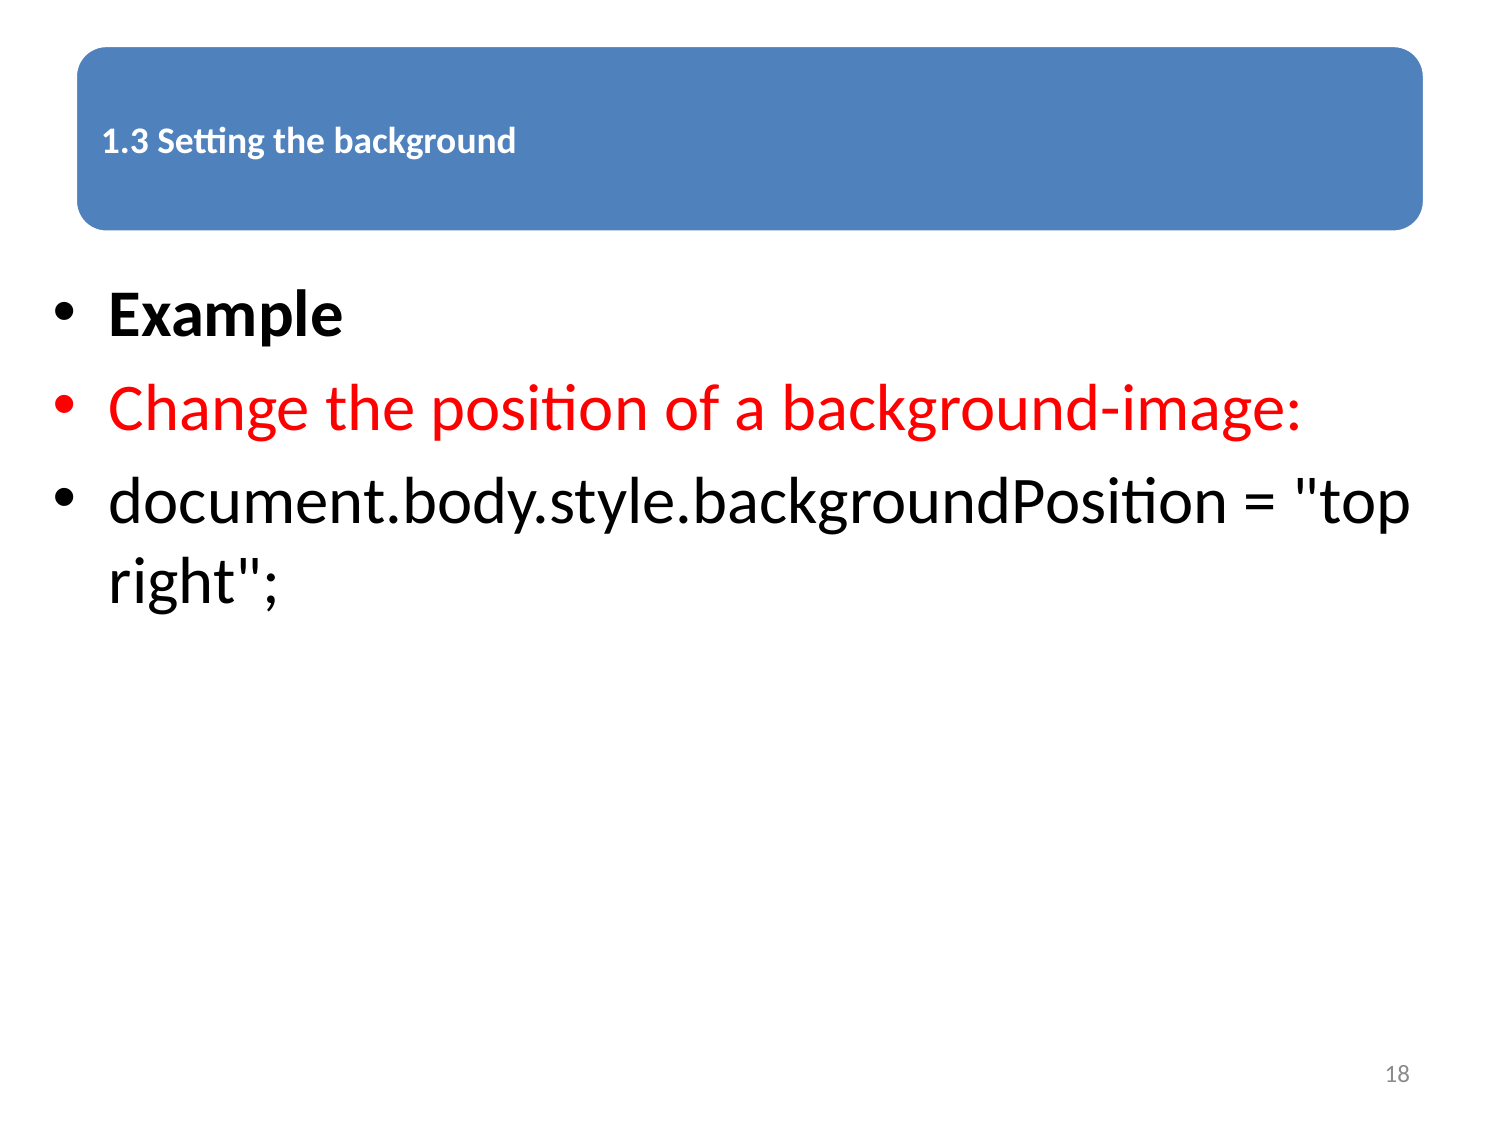

1.3 Setting the background
Example
Change the position of a background-image:
document.body.style.backgroundPosition = "top right";
18